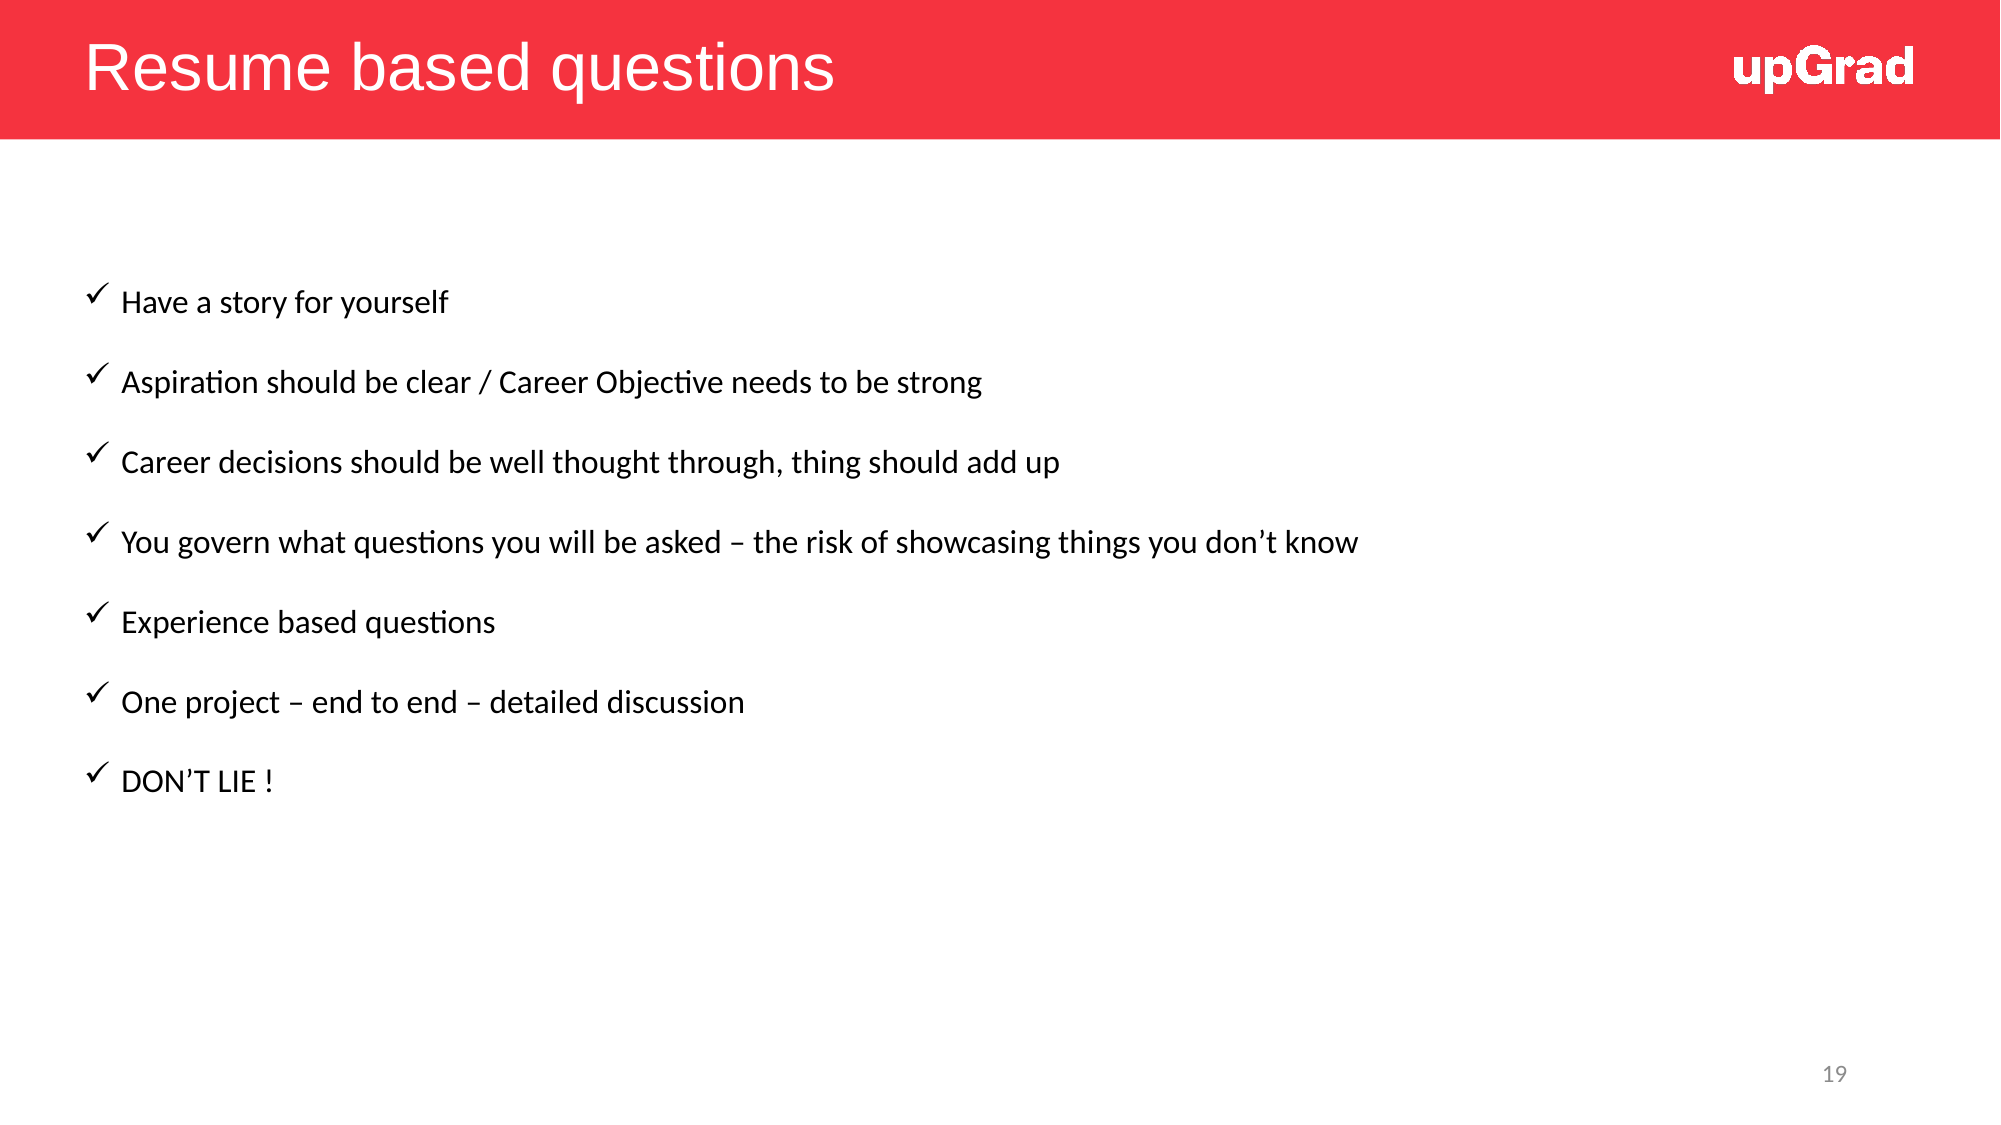

# Resume based questions
Have a story for yourself

Aspiration should be clear / Career Objective needs to be strong

Career decisions should be well thought through, thing should add up

You govern what questions you will be asked – the risk of showcasing things you don’t know

Experience based questions

One project – end to end – detailed discussion

DON’T LIE !
19